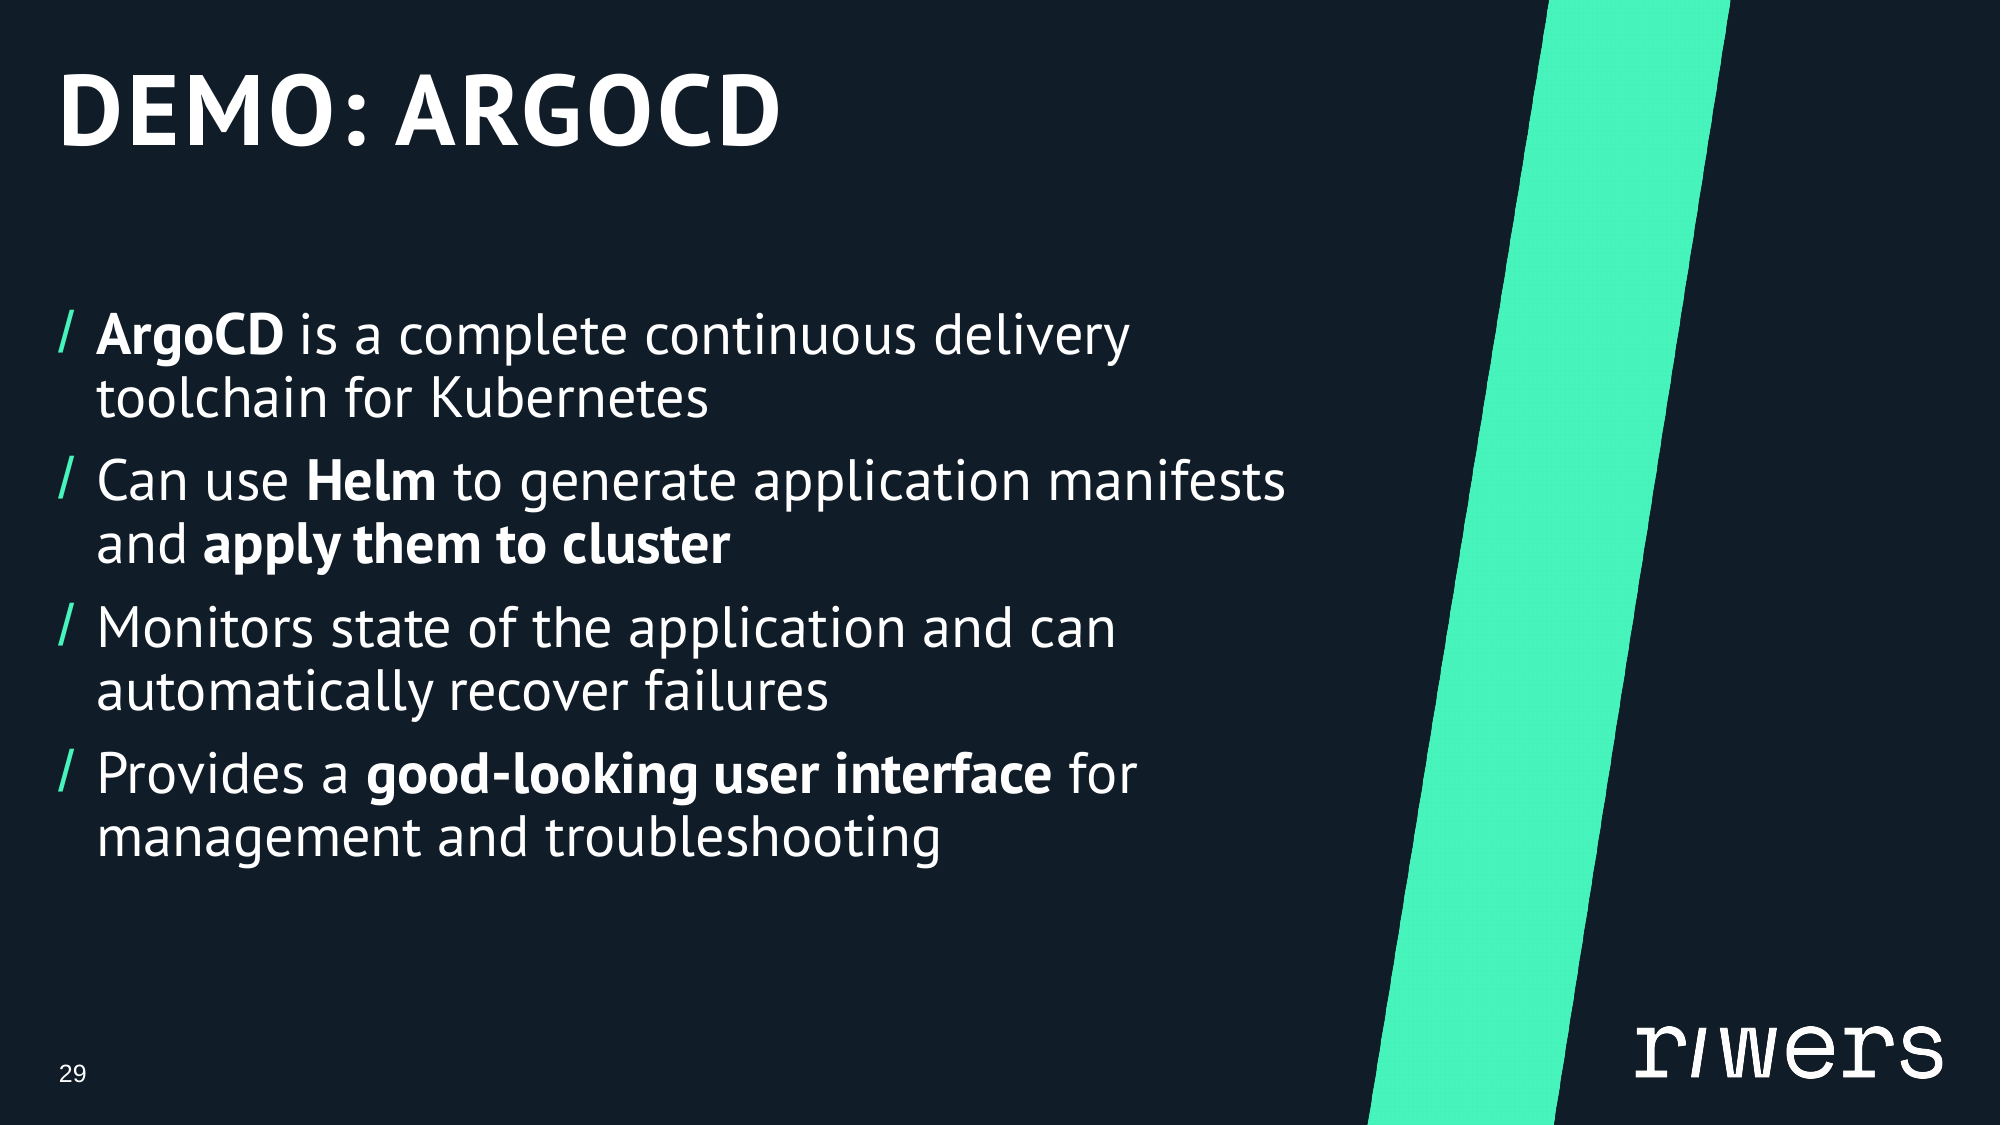

# DEMO: ArgoCD
ArgoCD is a complete continuous delivery toolchain for Kubernetes
Can use Helm to generate application manifests and apply them to cluster
Monitors state of the application and can automatically recover failures
Provides a good-looking user interface for management and troubleshooting

29